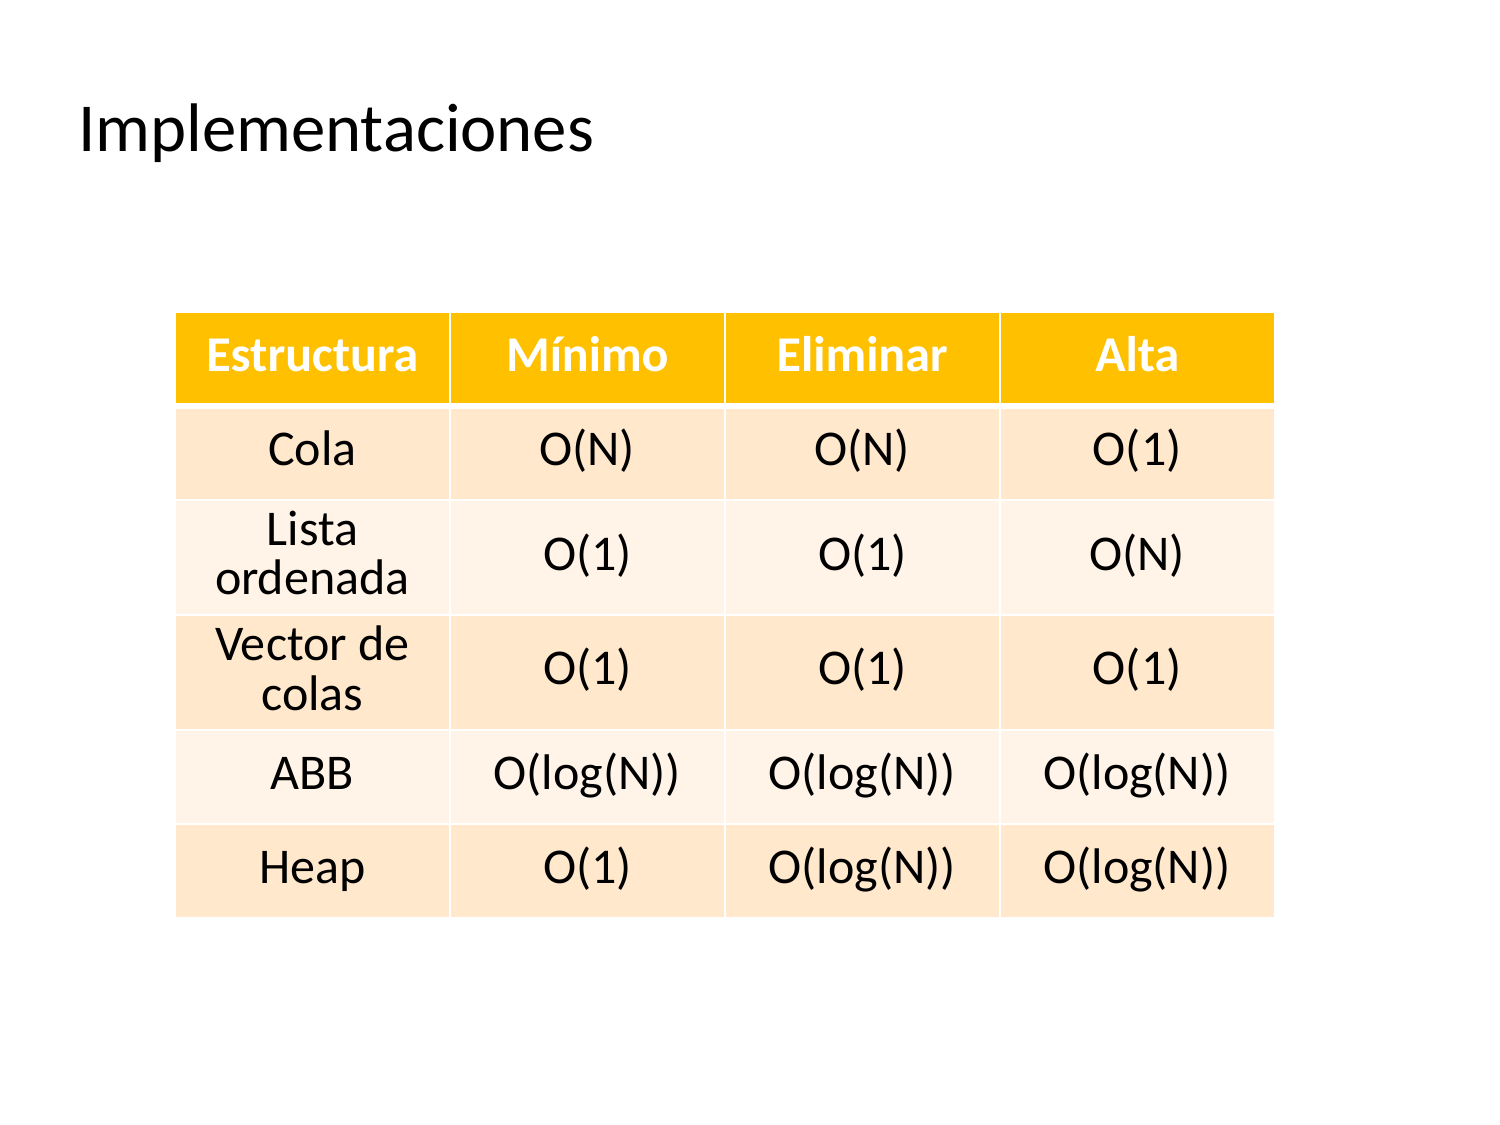

# Implementaciones
| Estructura | Mínimo | Eliminar | Alta |
| --- | --- | --- | --- |
| Cola | O(N) | O(N) | O(1) |
| Lista ordenada | O(1) | O(1) | O(N) |
| Vector de colas | O(1) | O(1) | O(1) |
| ABB | O(log(N)) | O(log(N)) | O(log(N)) |
| Heap | O(1) | O(log(N)) | O(log(N)) |